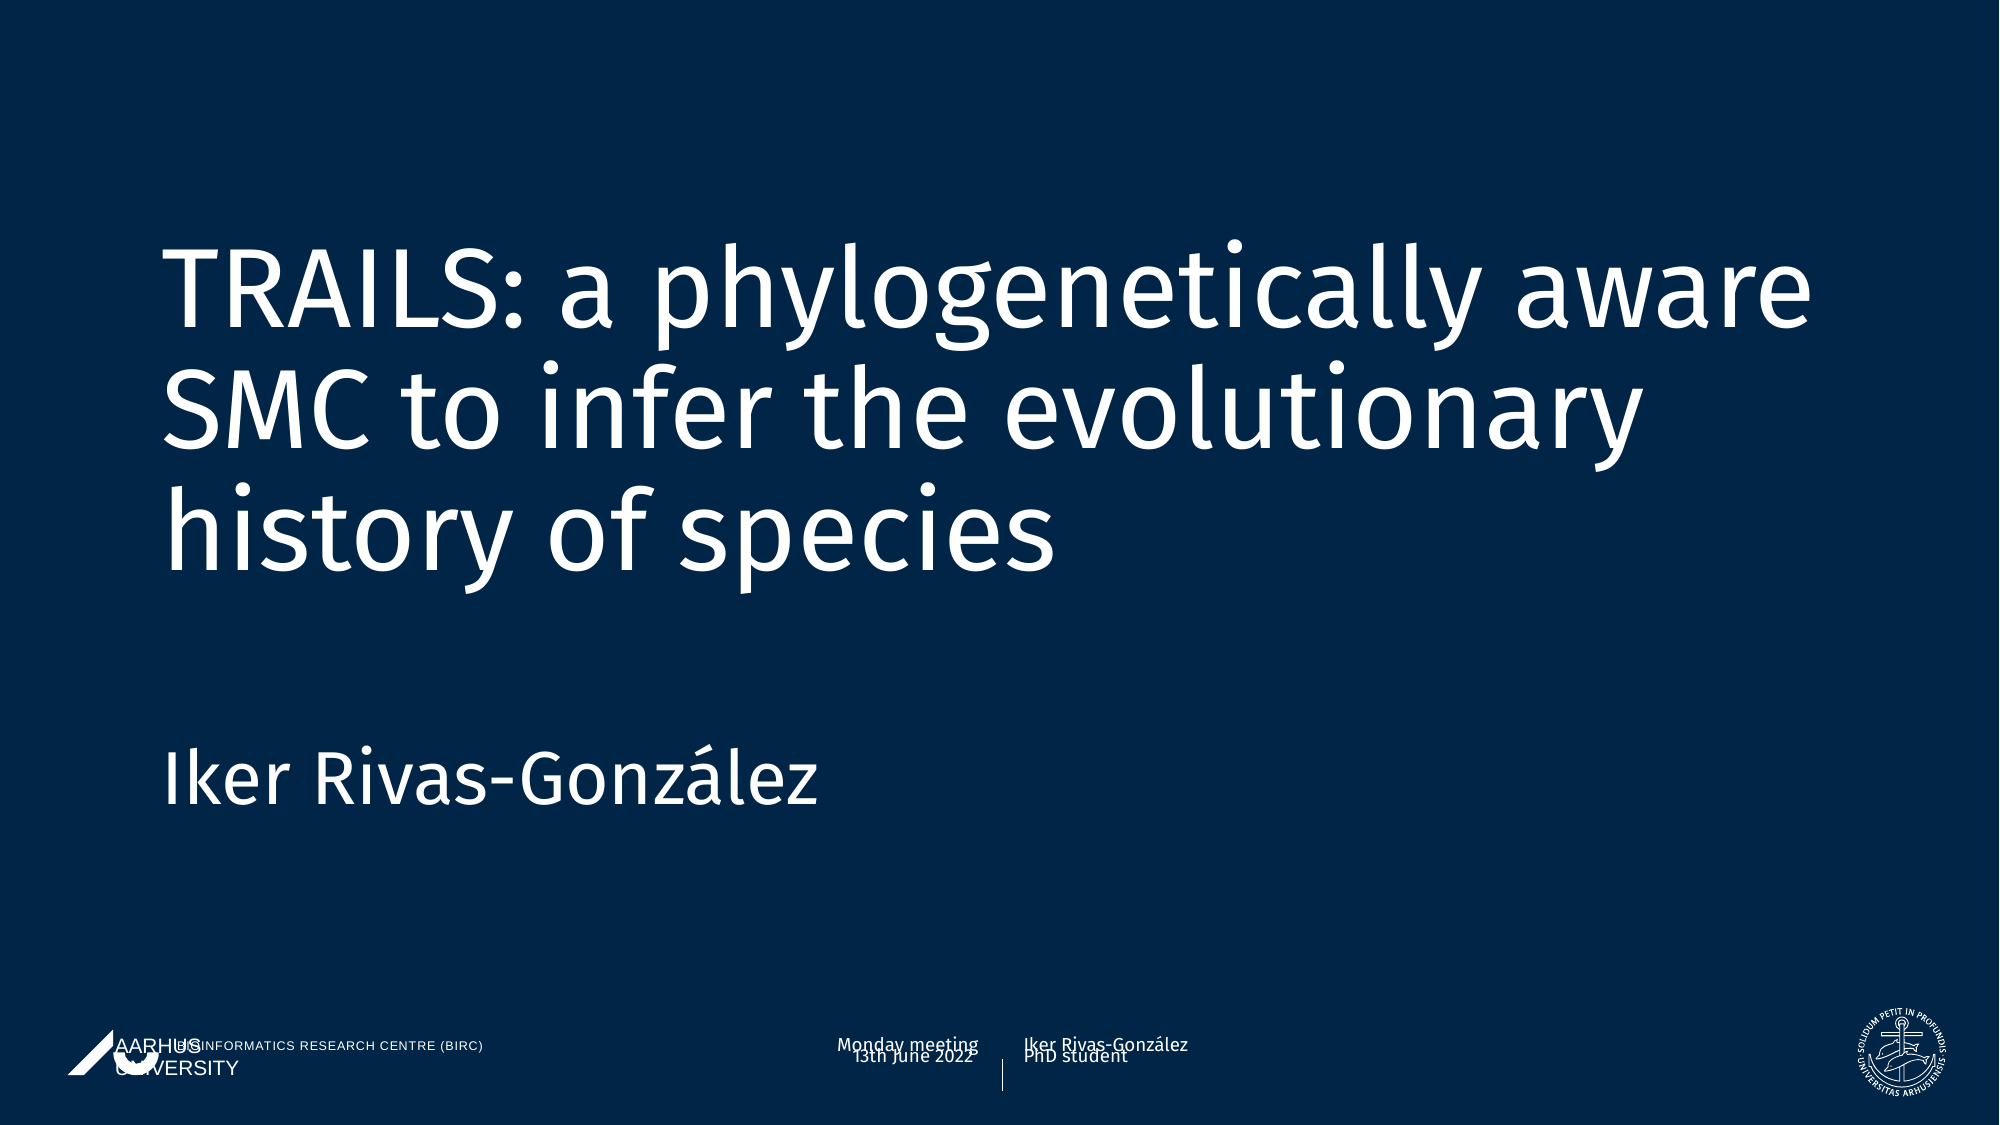

# TRAILS: a phylogenetically aware SMC to infer the evolutionary history of species
Iker Rivas-González